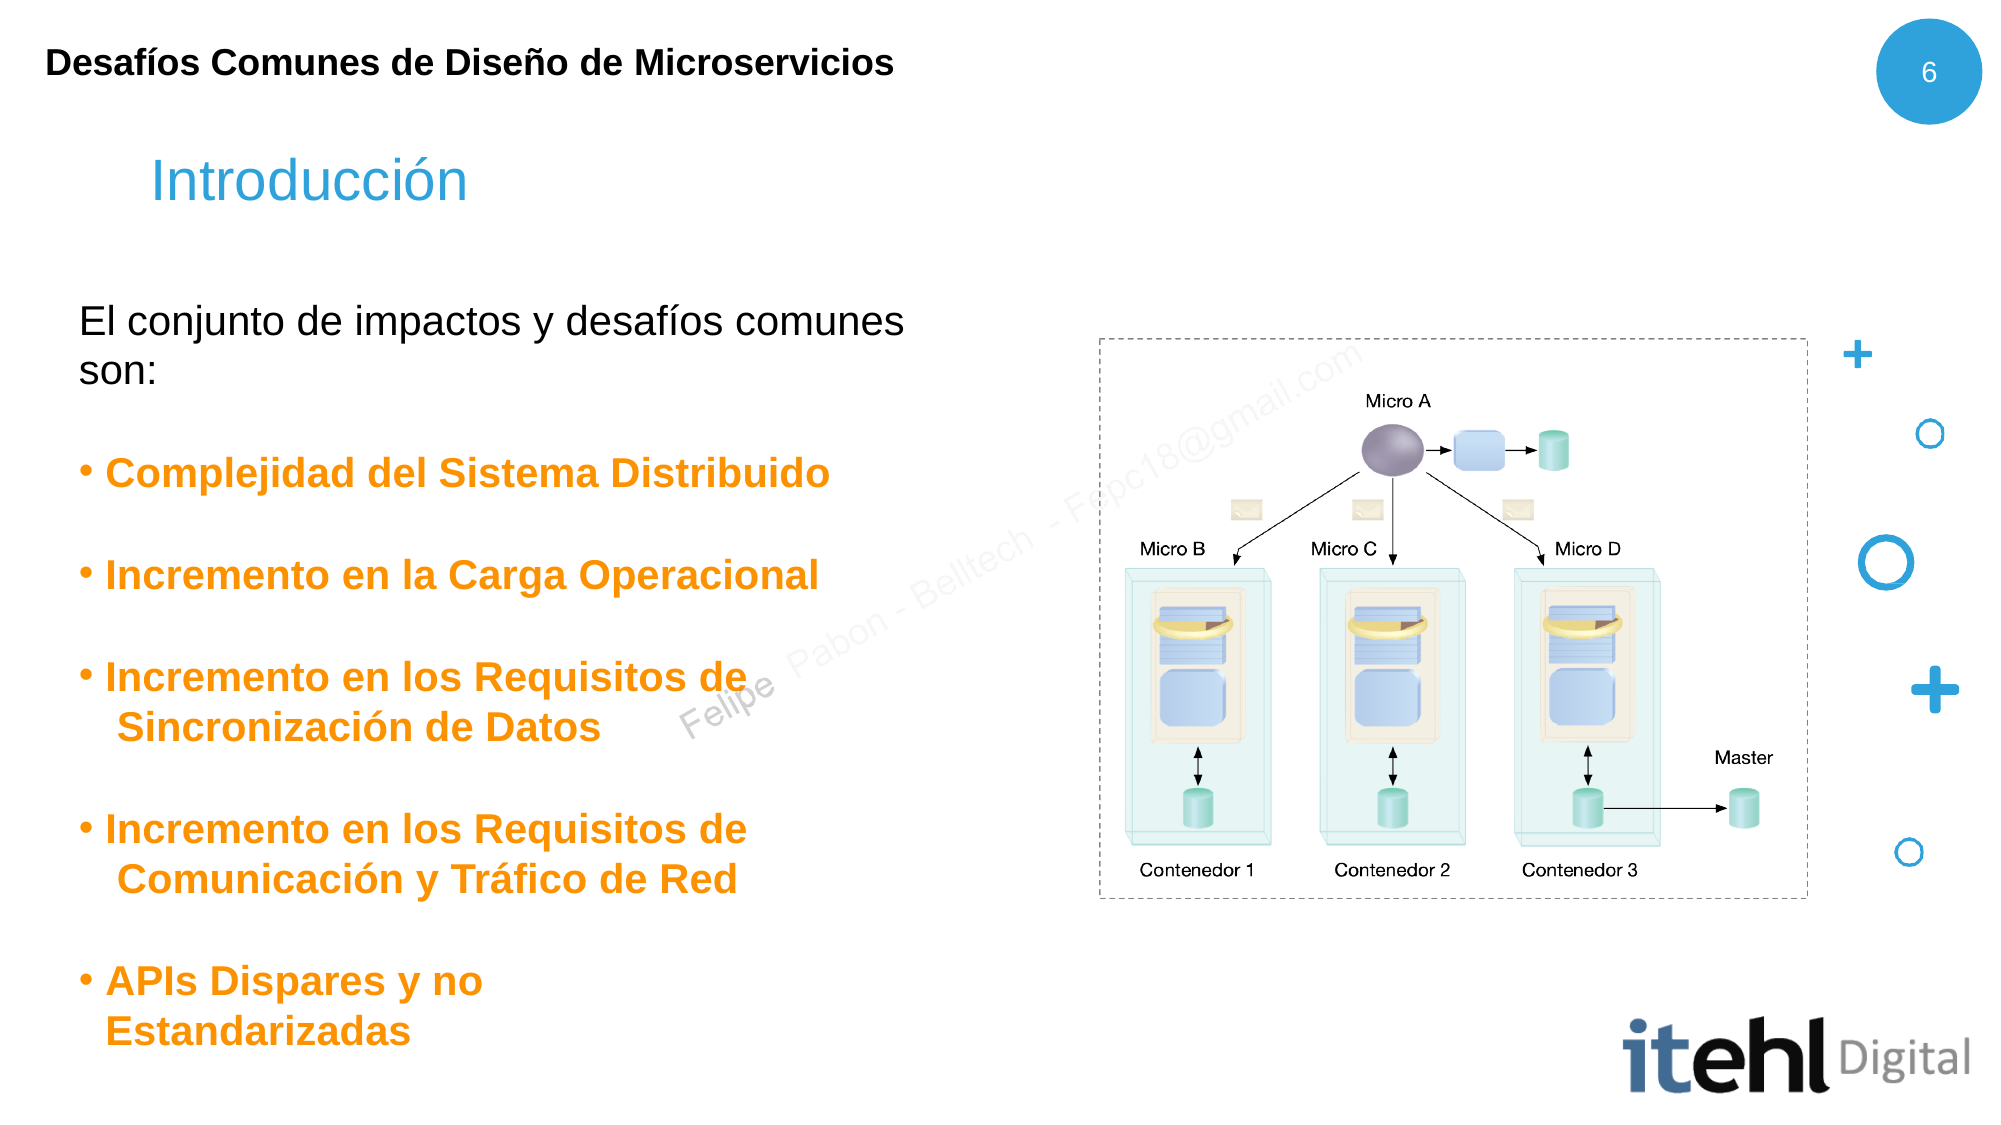

Desafíos Comunes de Diseño de Microservicios
6
# Introducción
El conjunto de impactos y desafíos comunes son:

Complejidad del Sistema Distribuido

Incremento en la Carga Operacional

Incremento en los Requisitos de  Sincronización de Datos

Incremento en los Requisitos de  Comunicación y Tráfico de Red

APIs Dispares y no Estandarizadas